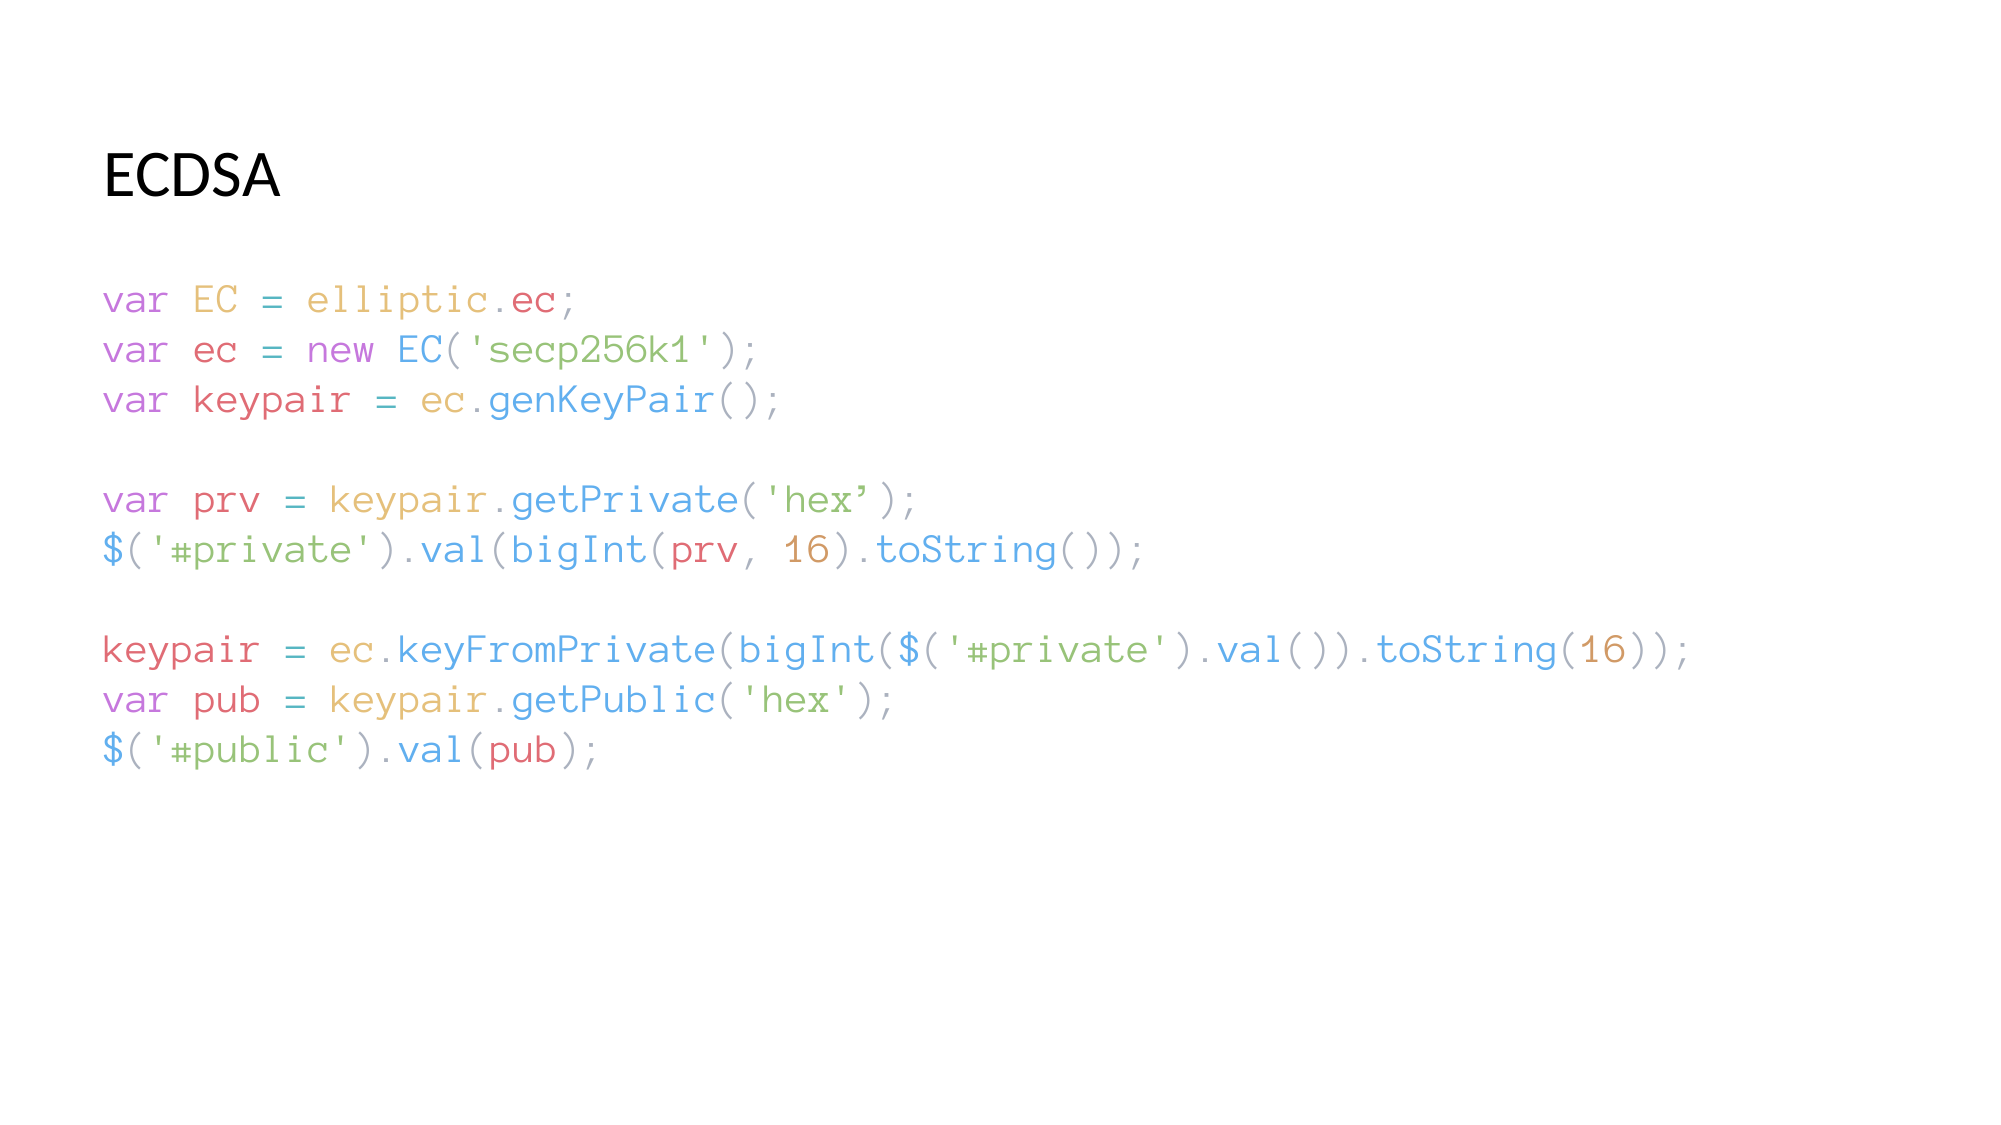

ECDSA
var EC = elliptic.ec;
var ec = new EC('secp256k1');
var keypair = ec.genKeyPair();

var prv = keypair.getPrivate('hex’);
$('#private').val(bigInt(prv, 16).toString());

keypair = ec.keyFromPrivate(bigInt($('#private').val()).toString(16));
var pub = keypair.getPublic('hex');
$('#public').val(pub);